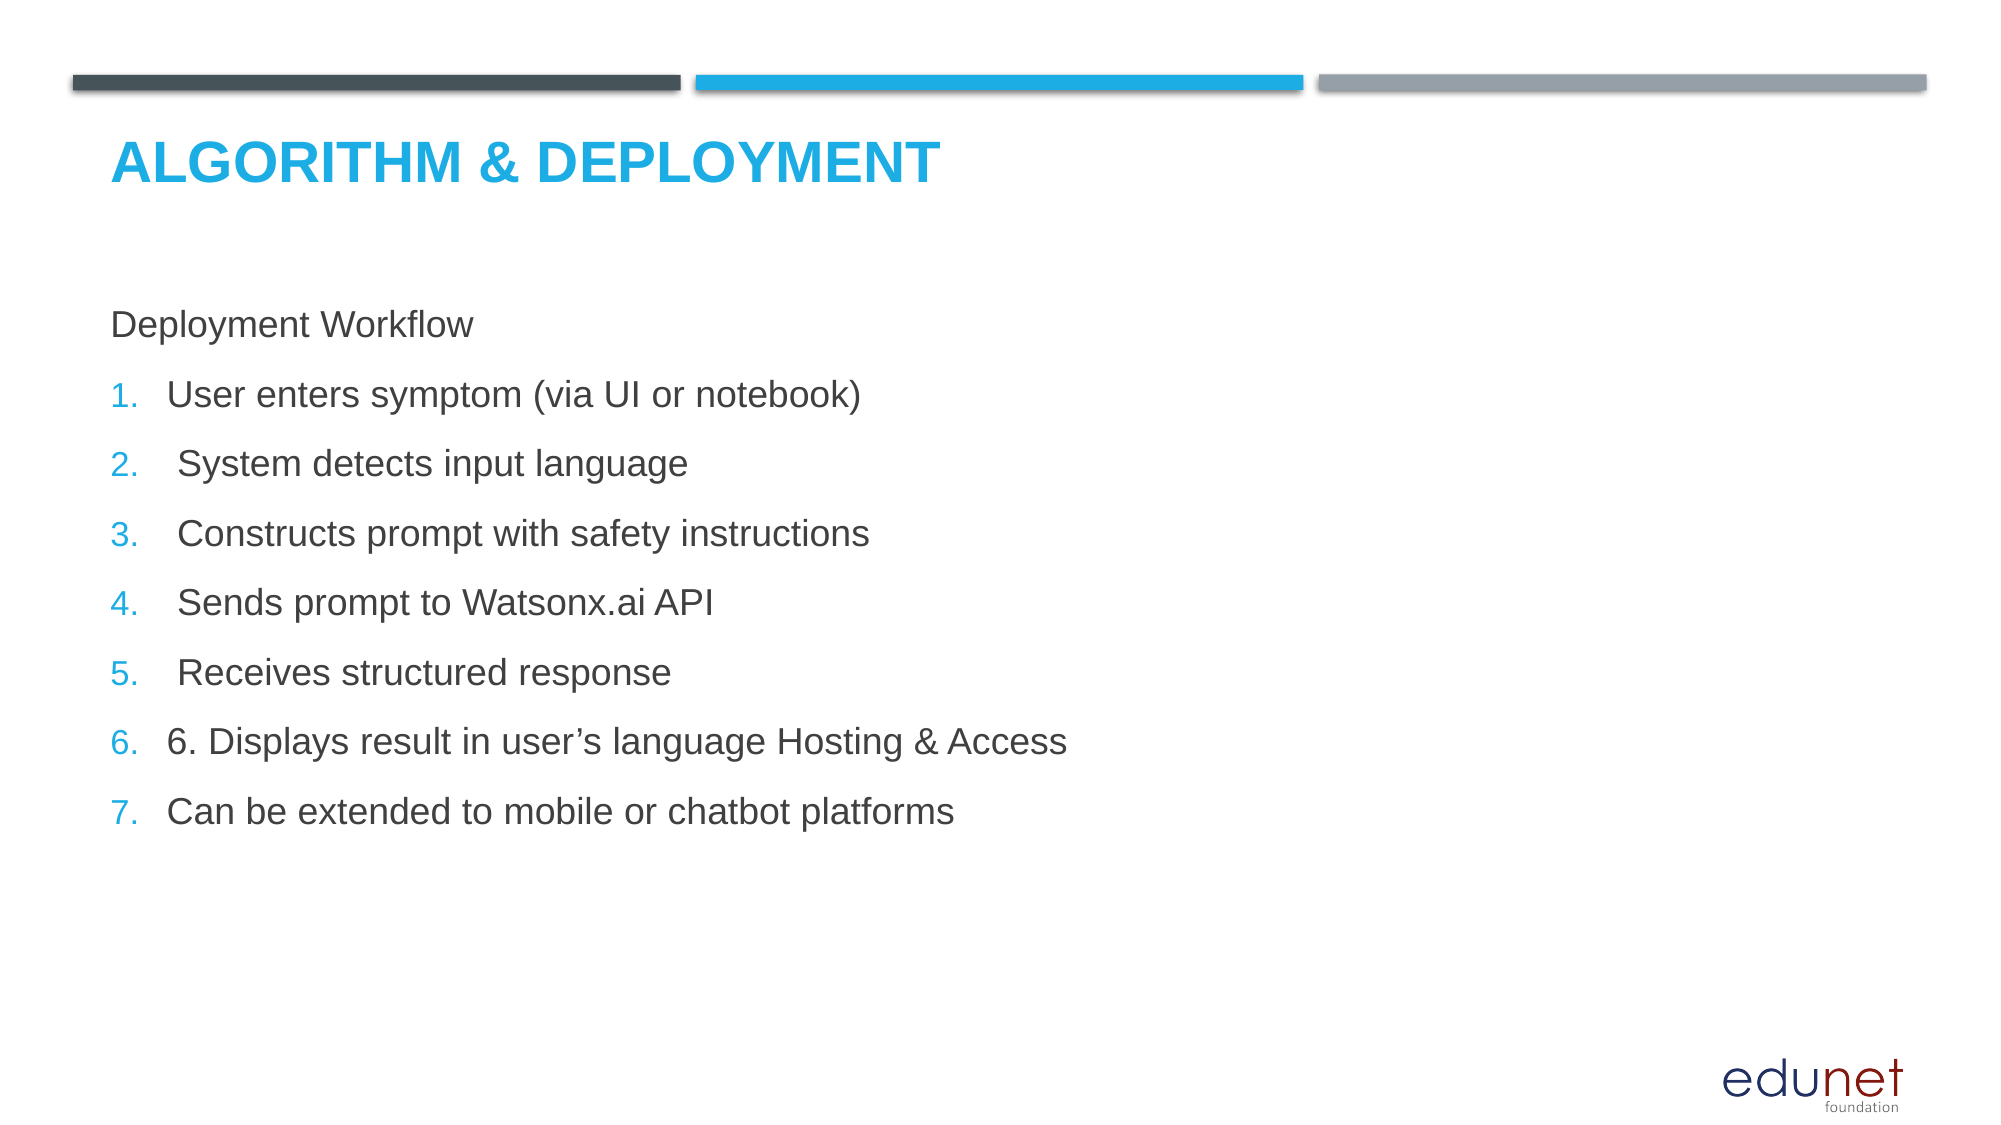

# Algorithm & Deployment
Deployment Workflow
User enters symptom (via UI or notebook)
 System detects input language
 Constructs prompt with safety instructions
 Sends prompt to Watsonx.ai API
 Receives structured response
6. Displays result in user’s language Hosting & Access
Can be extended to mobile or chatbot platforms